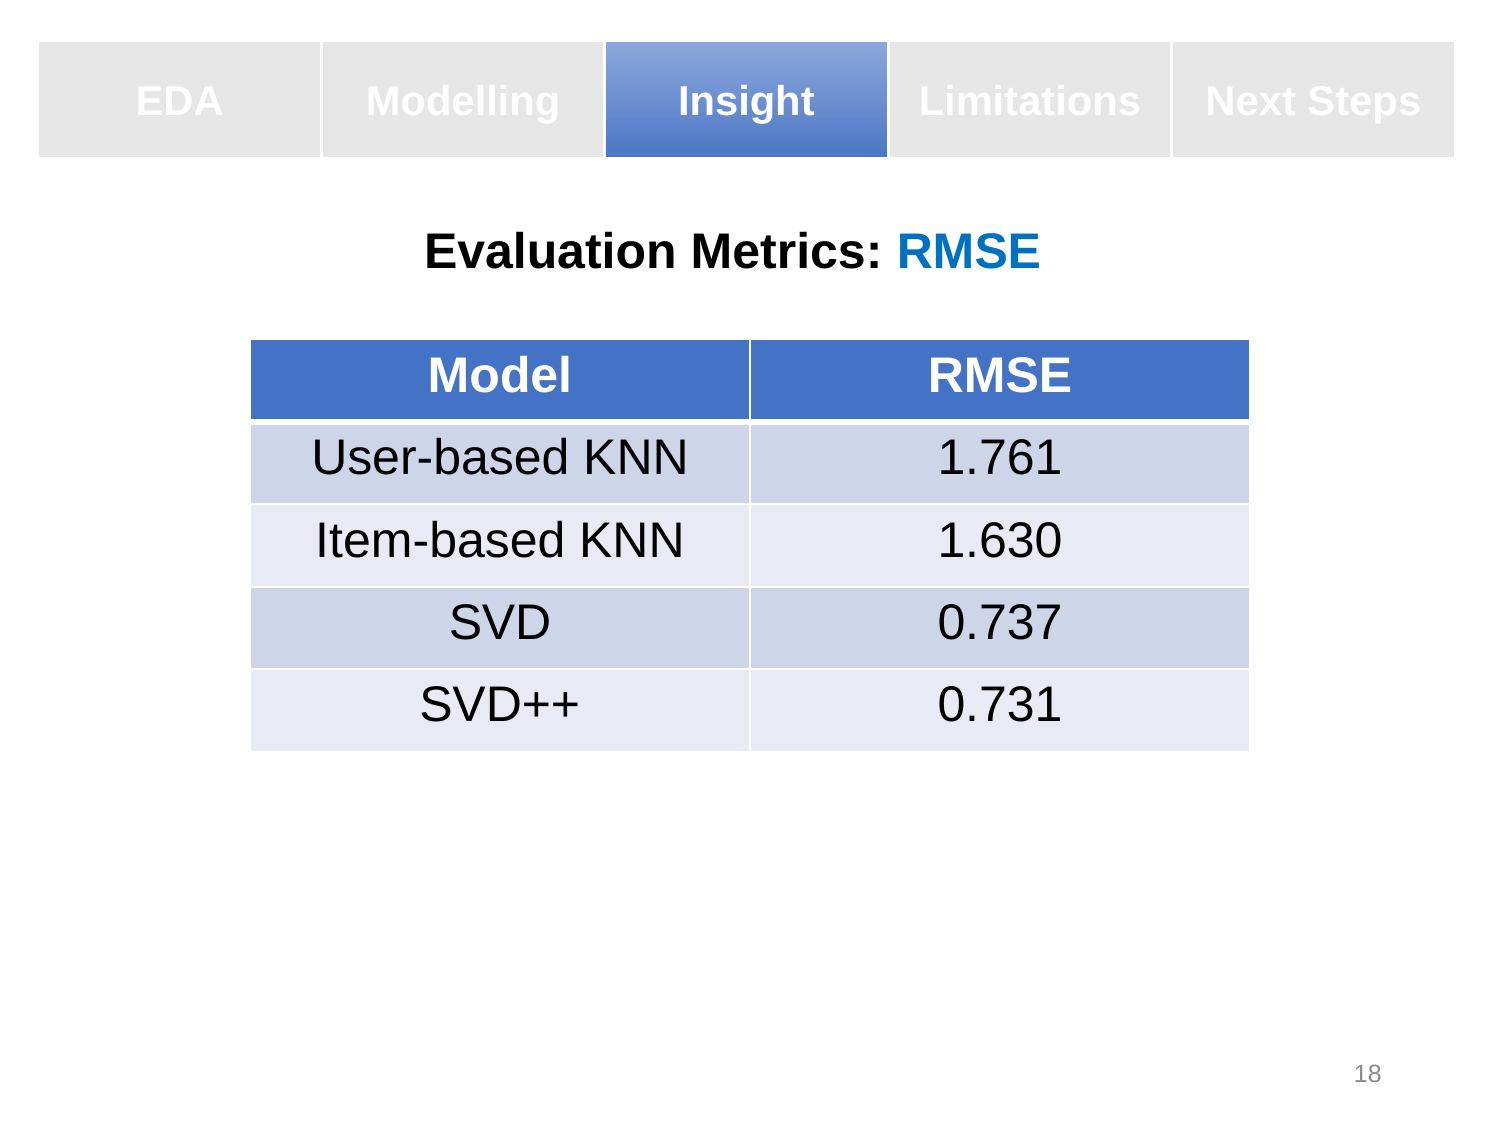

EDA
Modelling
Insight
Limitations
Next Steps
Evaluation Metrics: RMSE
| Model | RMSE |
| --- | --- |
| User-based KNN | 1.761 |
| Item-based KNN | 1.630 |
| SVD | 0.737 |
| SVD++ | 0.731 |
18